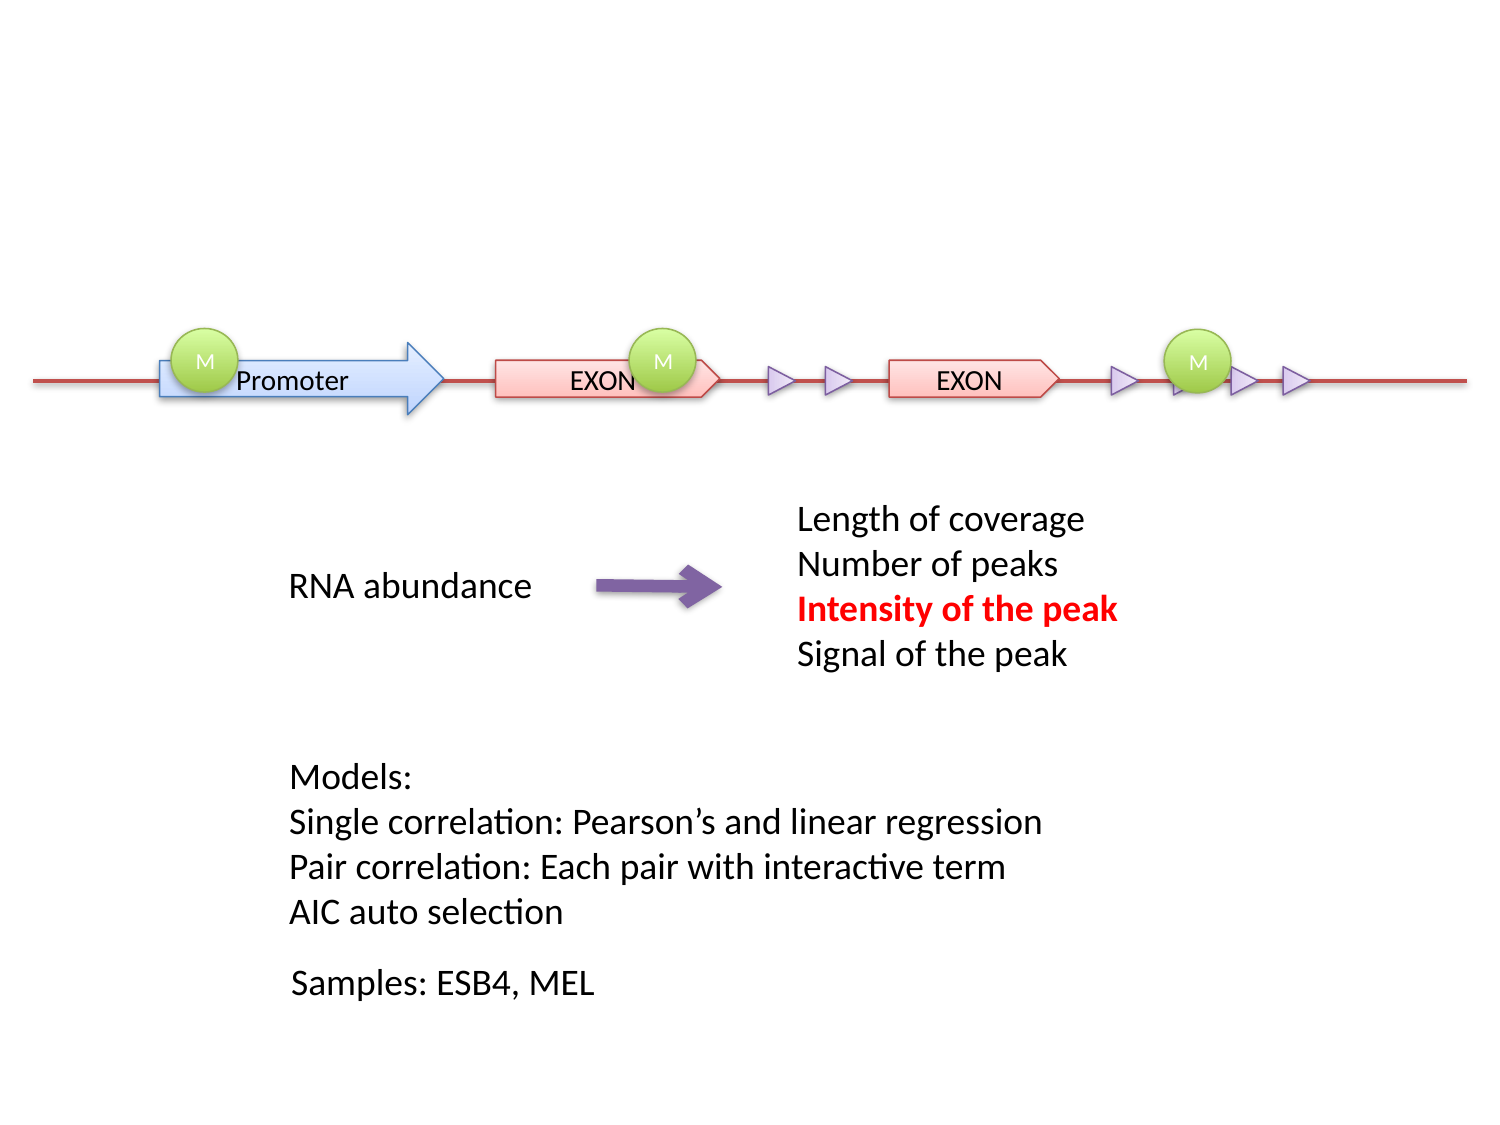

#
M
M
M
Promoter
EXON
EXON

Length of coverage
Number of peaks
Intensity of the peak
Signal of the peak
RNA abundance
Models:
Single correlation: Pearson’s and linear regression
Pair correlation: Each pair with interactive term
AIC auto selection
Samples: ESB4, MEL